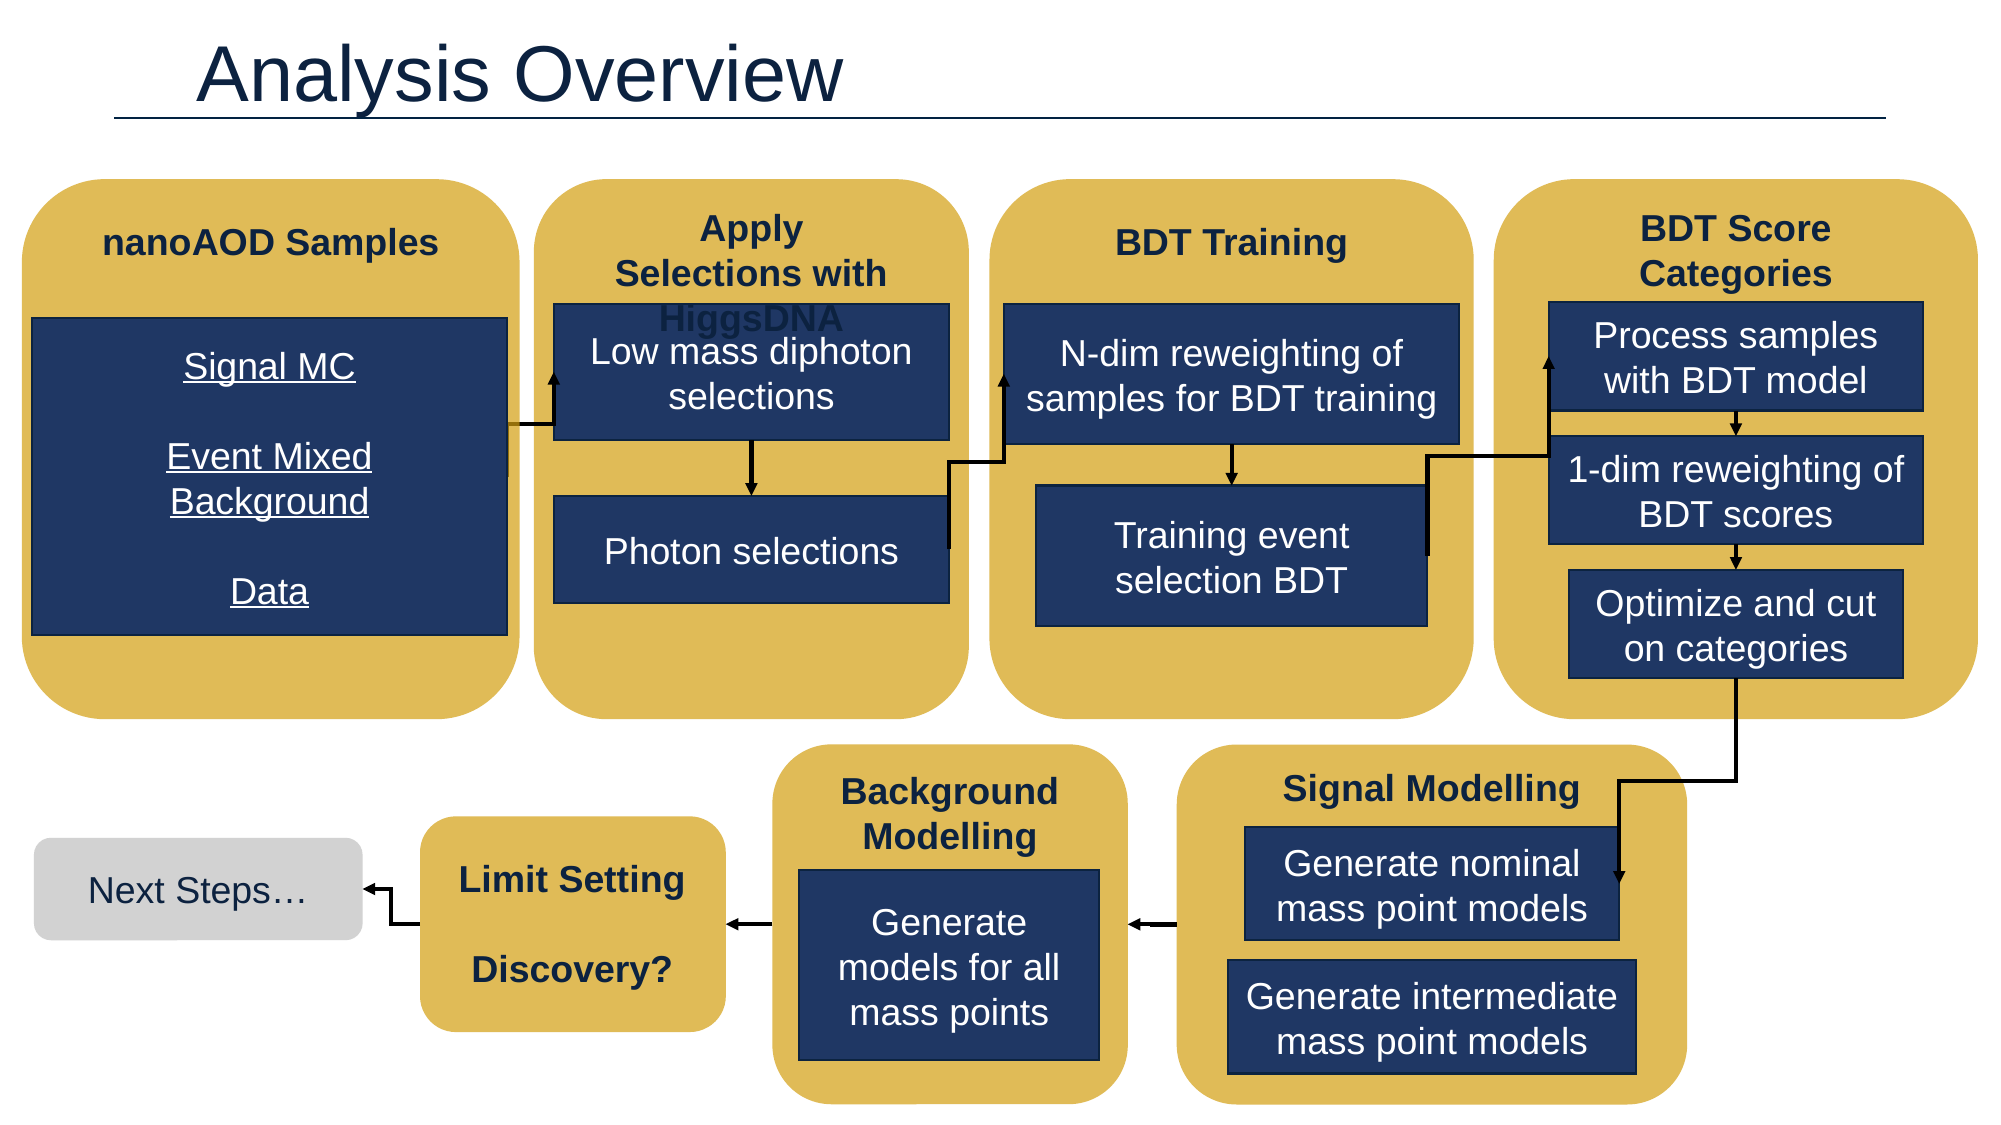

# Analysis Overview

nanoAOD Samples
Signal MC

Event Mixed
Background

Data

Apply Selections with HiggsDNA
Low mass diphoton selections
Photon selections

BDT Training
N-dim reweighting of samples for BDT training
Training event selection BDT

BDT Score Categories
Process samples with BDT model
1-dim reweighting of BDT scores
Optimize and cut on categories
x
Signal Modelling
Generate nominal mass point models
Next Steps…
Generate intermediate mass point models

Background Modelling

Limit Setting

Discovery?
Generate models for all mass points